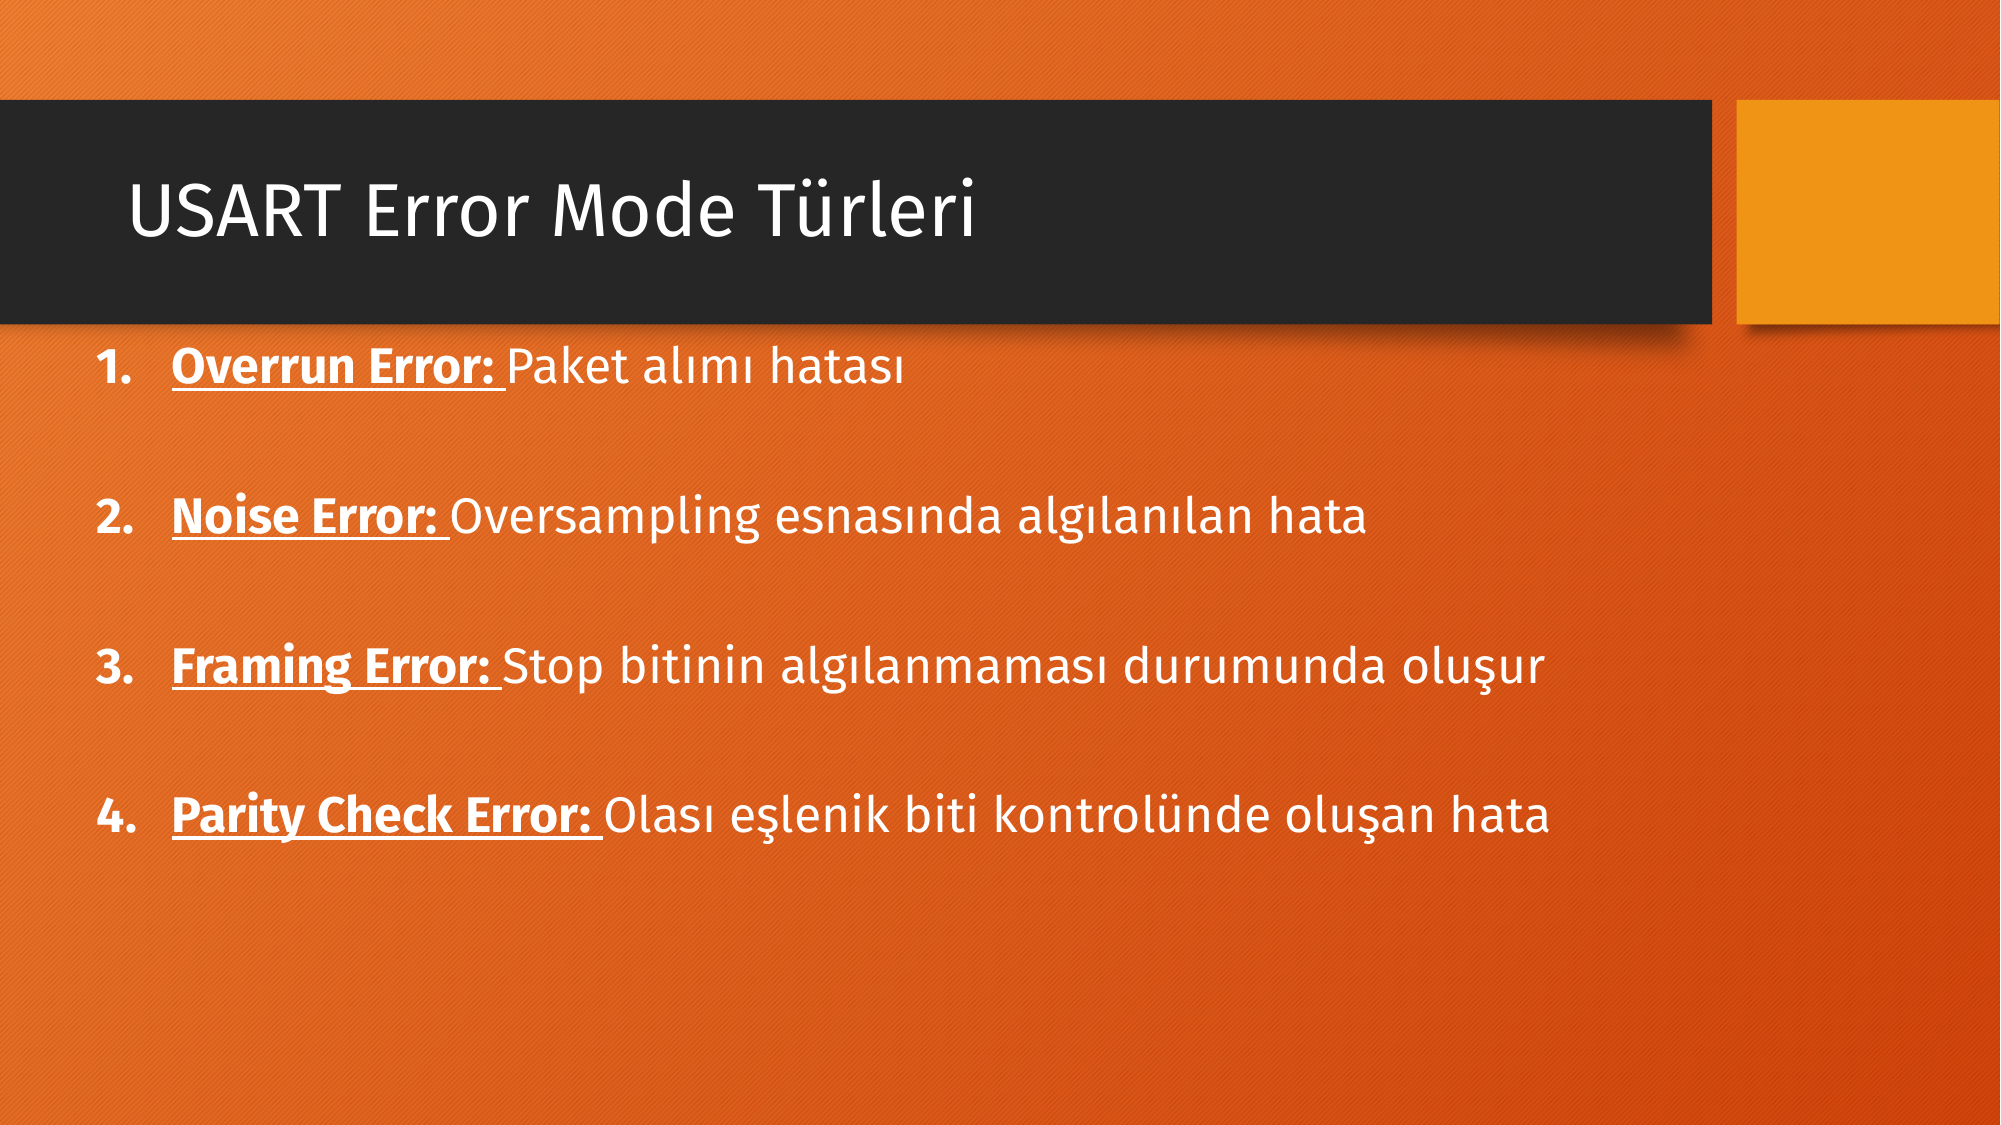

# USART Error Mode Türleri
Overrun Error: Paket alımı hatası

Noise Error: Oversampling esnasında algılanılan hata

Framing Error: Stop bitinin algılanmaması durumunda oluşur

Parity Check Error: Olası eşlenik biti kontrolünde oluşan hata